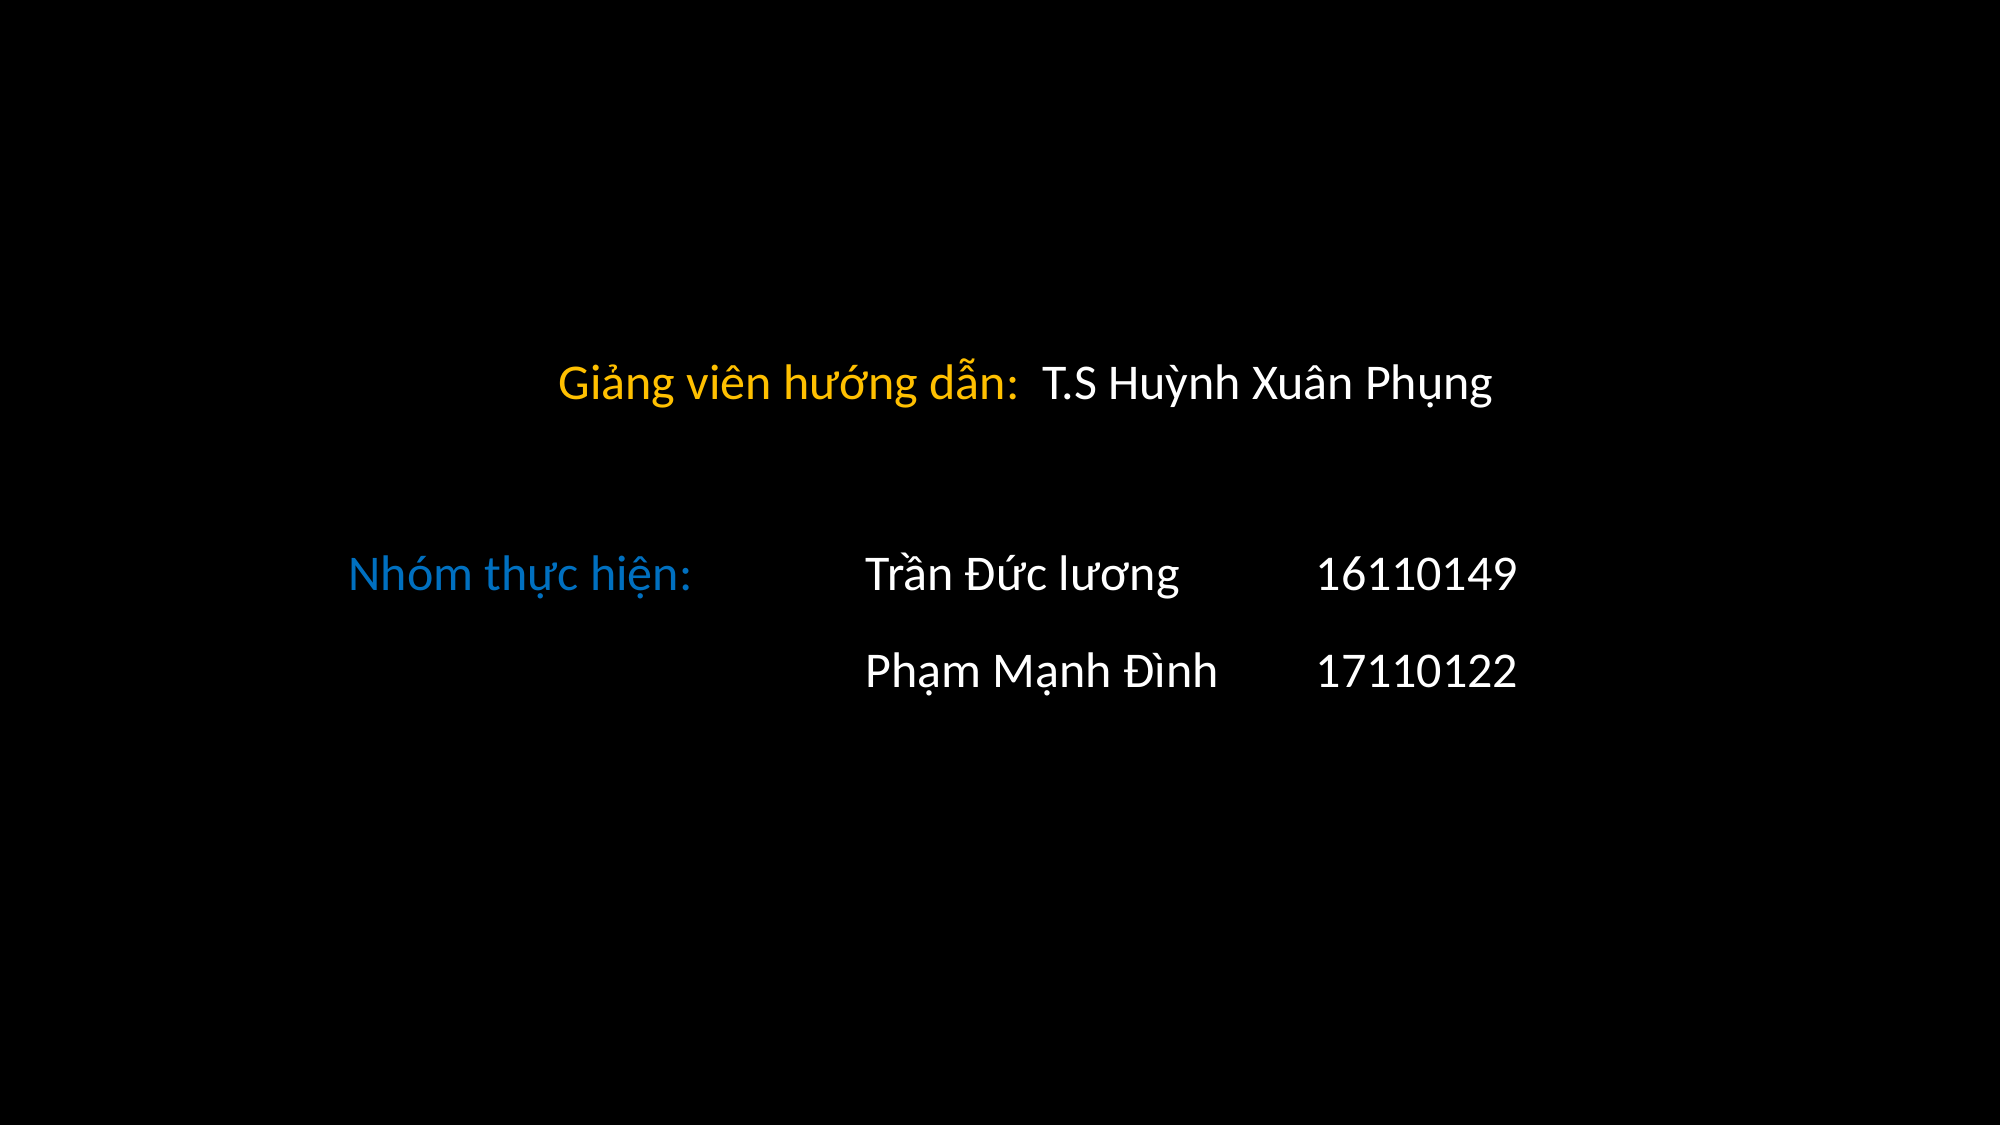

Giảng viên hướng dẫn:  T.S Huỳnh Xuân Phụng
Nhóm thực hiện:
Trần Đức lương	16110149
Phạm Mạnh Đình	17110122